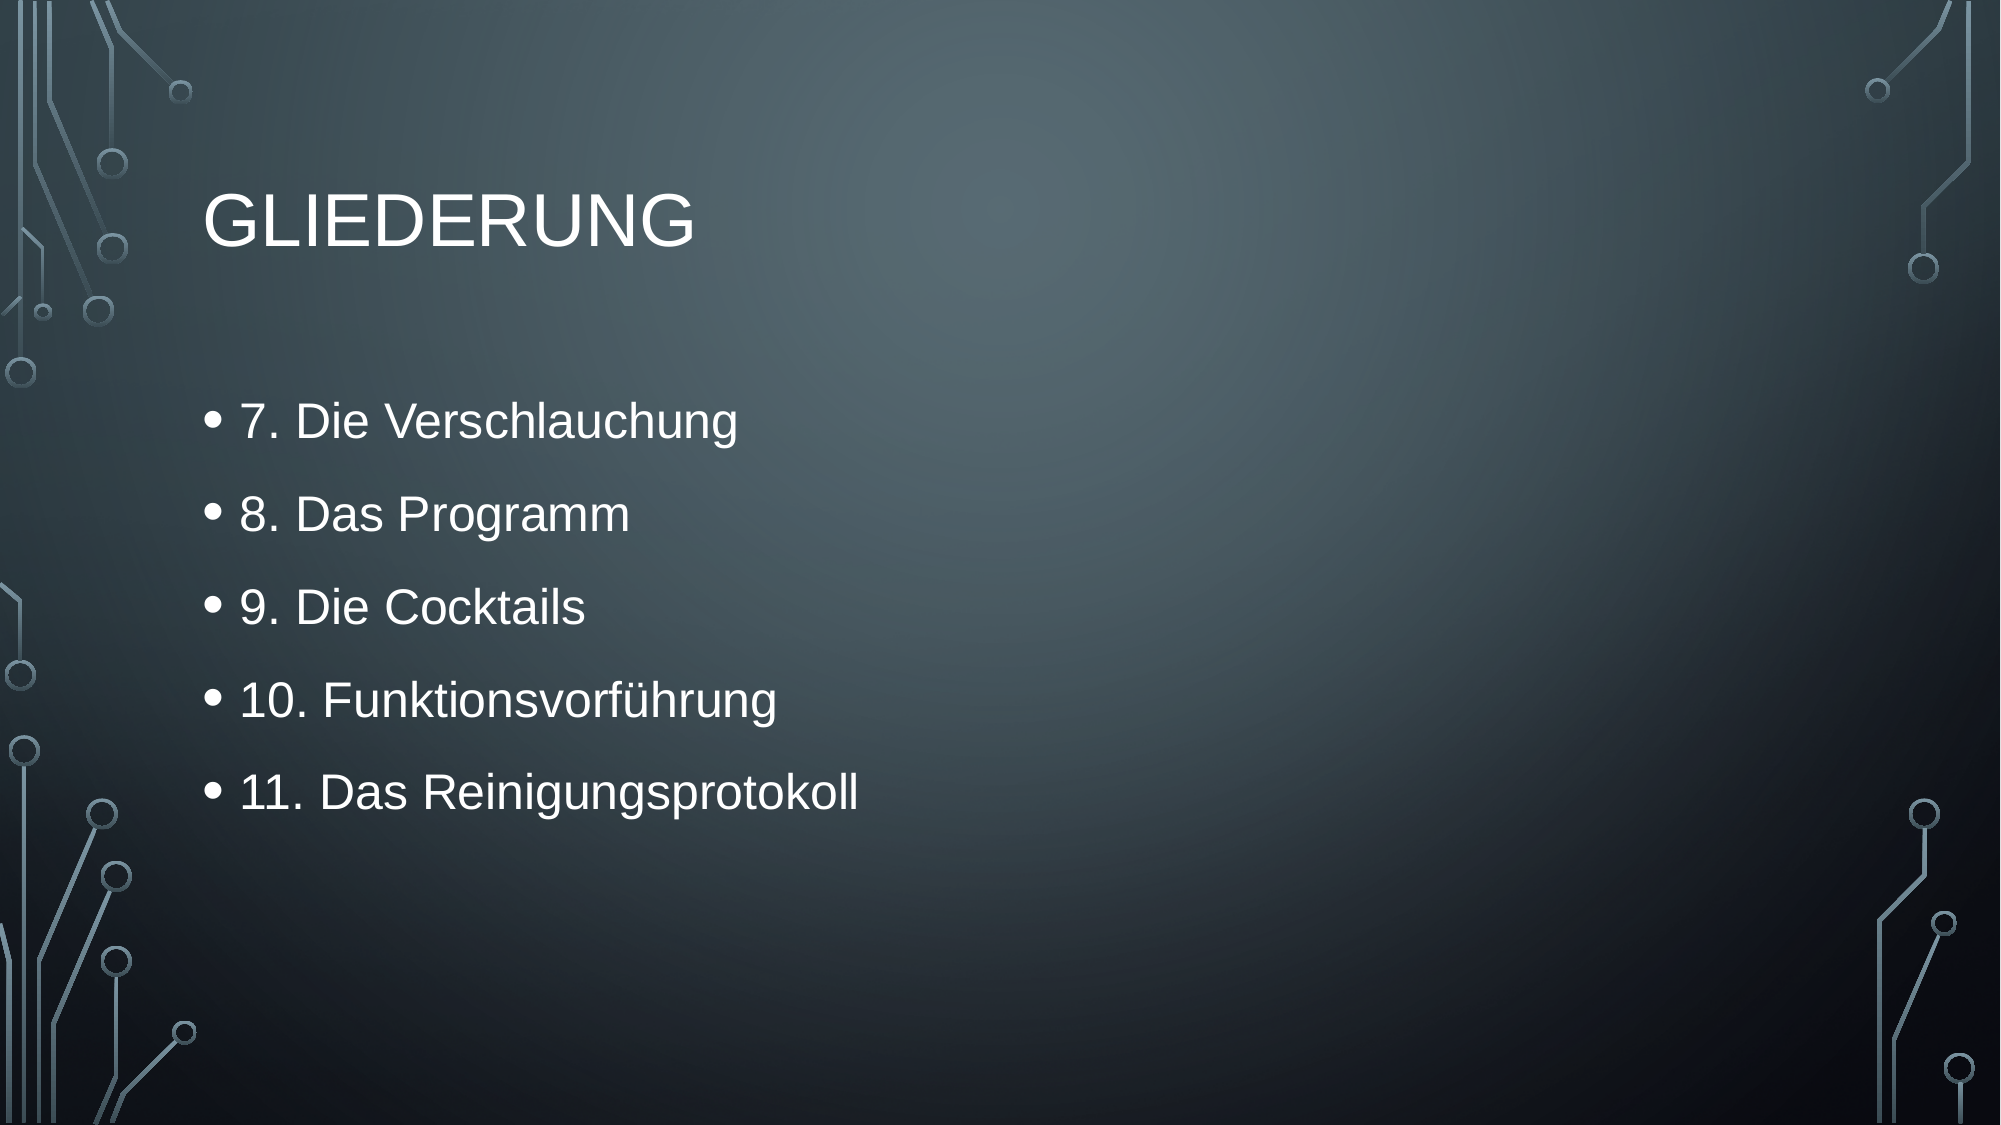

# Gliederung
7. Die Verschlauchung
8. Das Programm
9. Die Cocktails
10. Funktionsvorführung
11. Das Reinigungsprotokoll